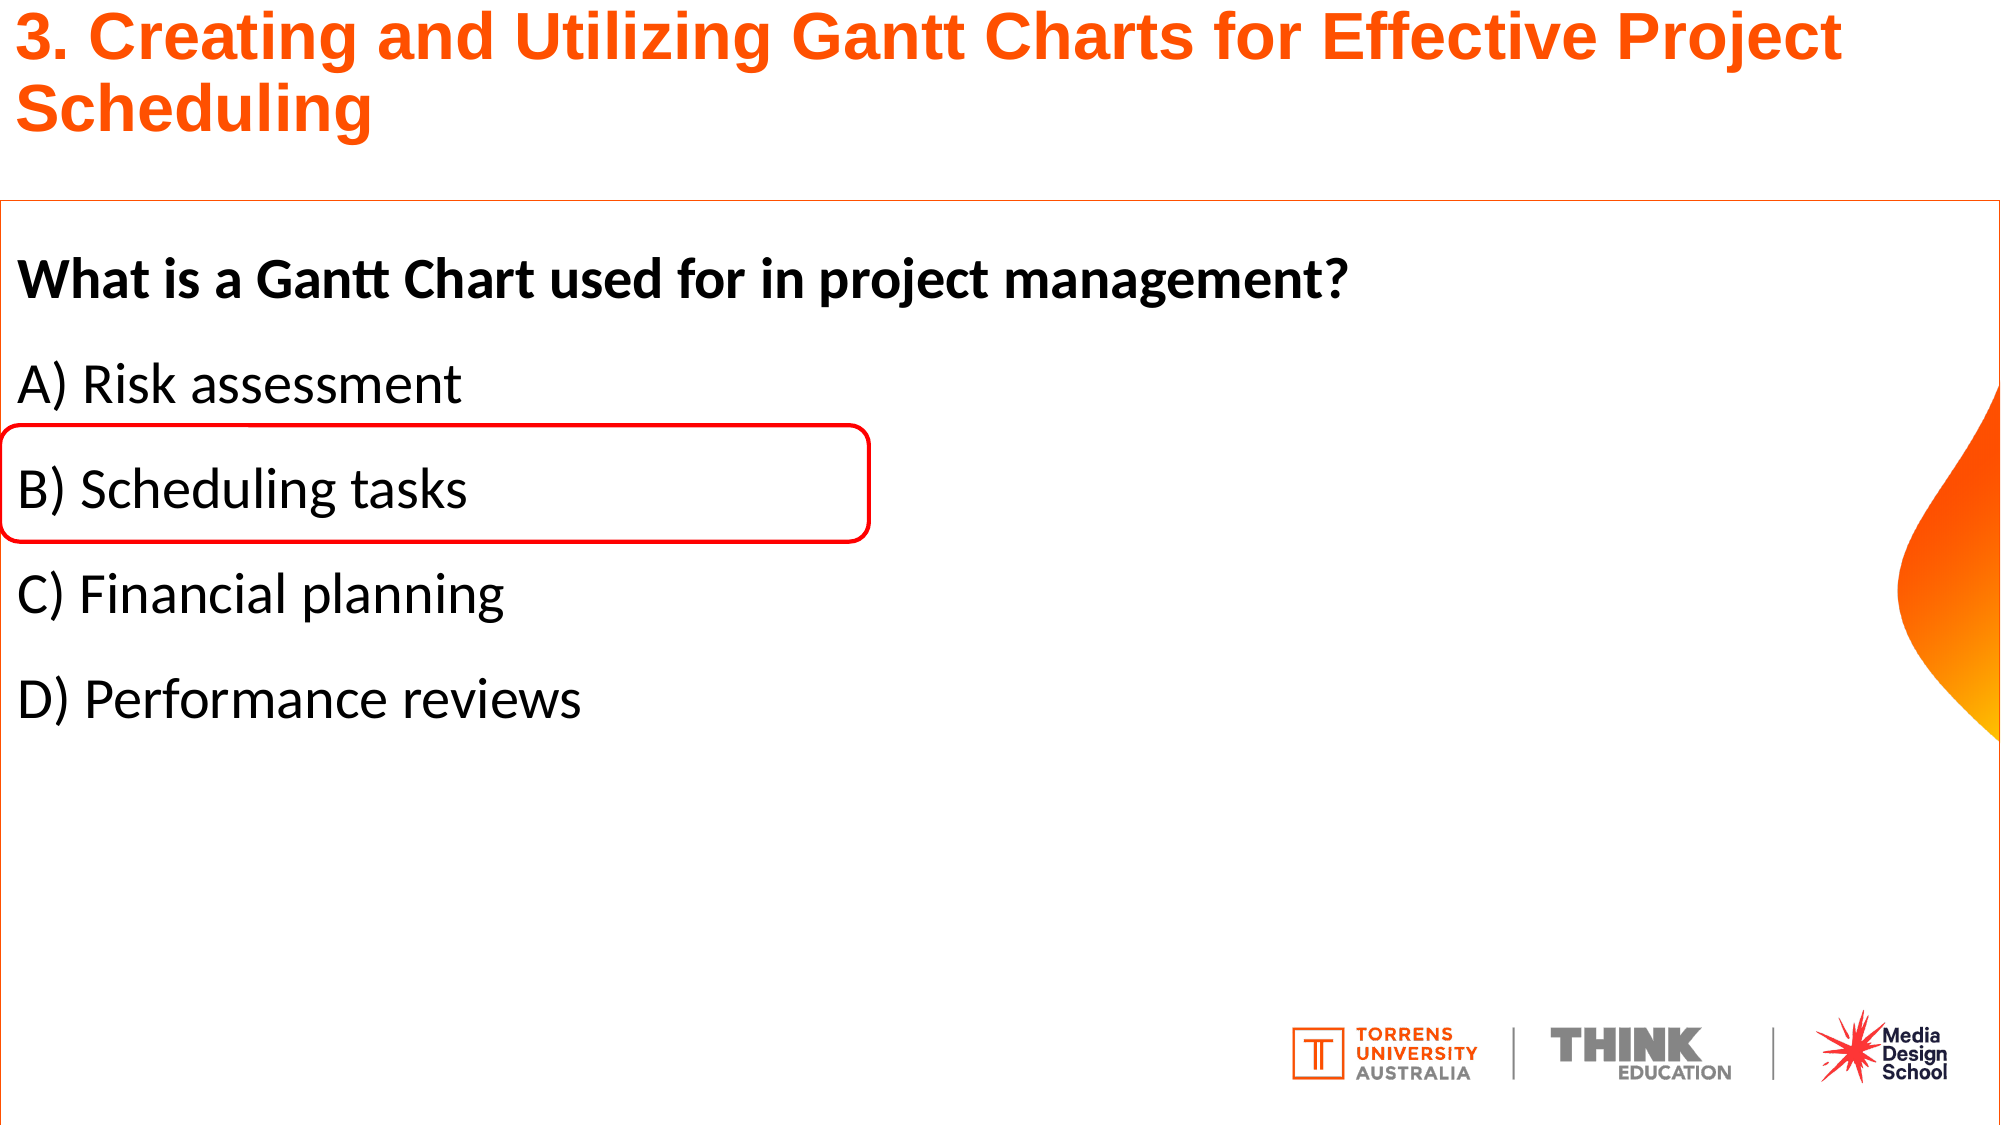

# 3. Creating and Utilizing Gantt Charts for Effective Project Scheduling

What is a Gantt Chart used for in project management?
A) Risk assessment
B) Scheduling tasks
C) Financial planning
D) Performance reviews